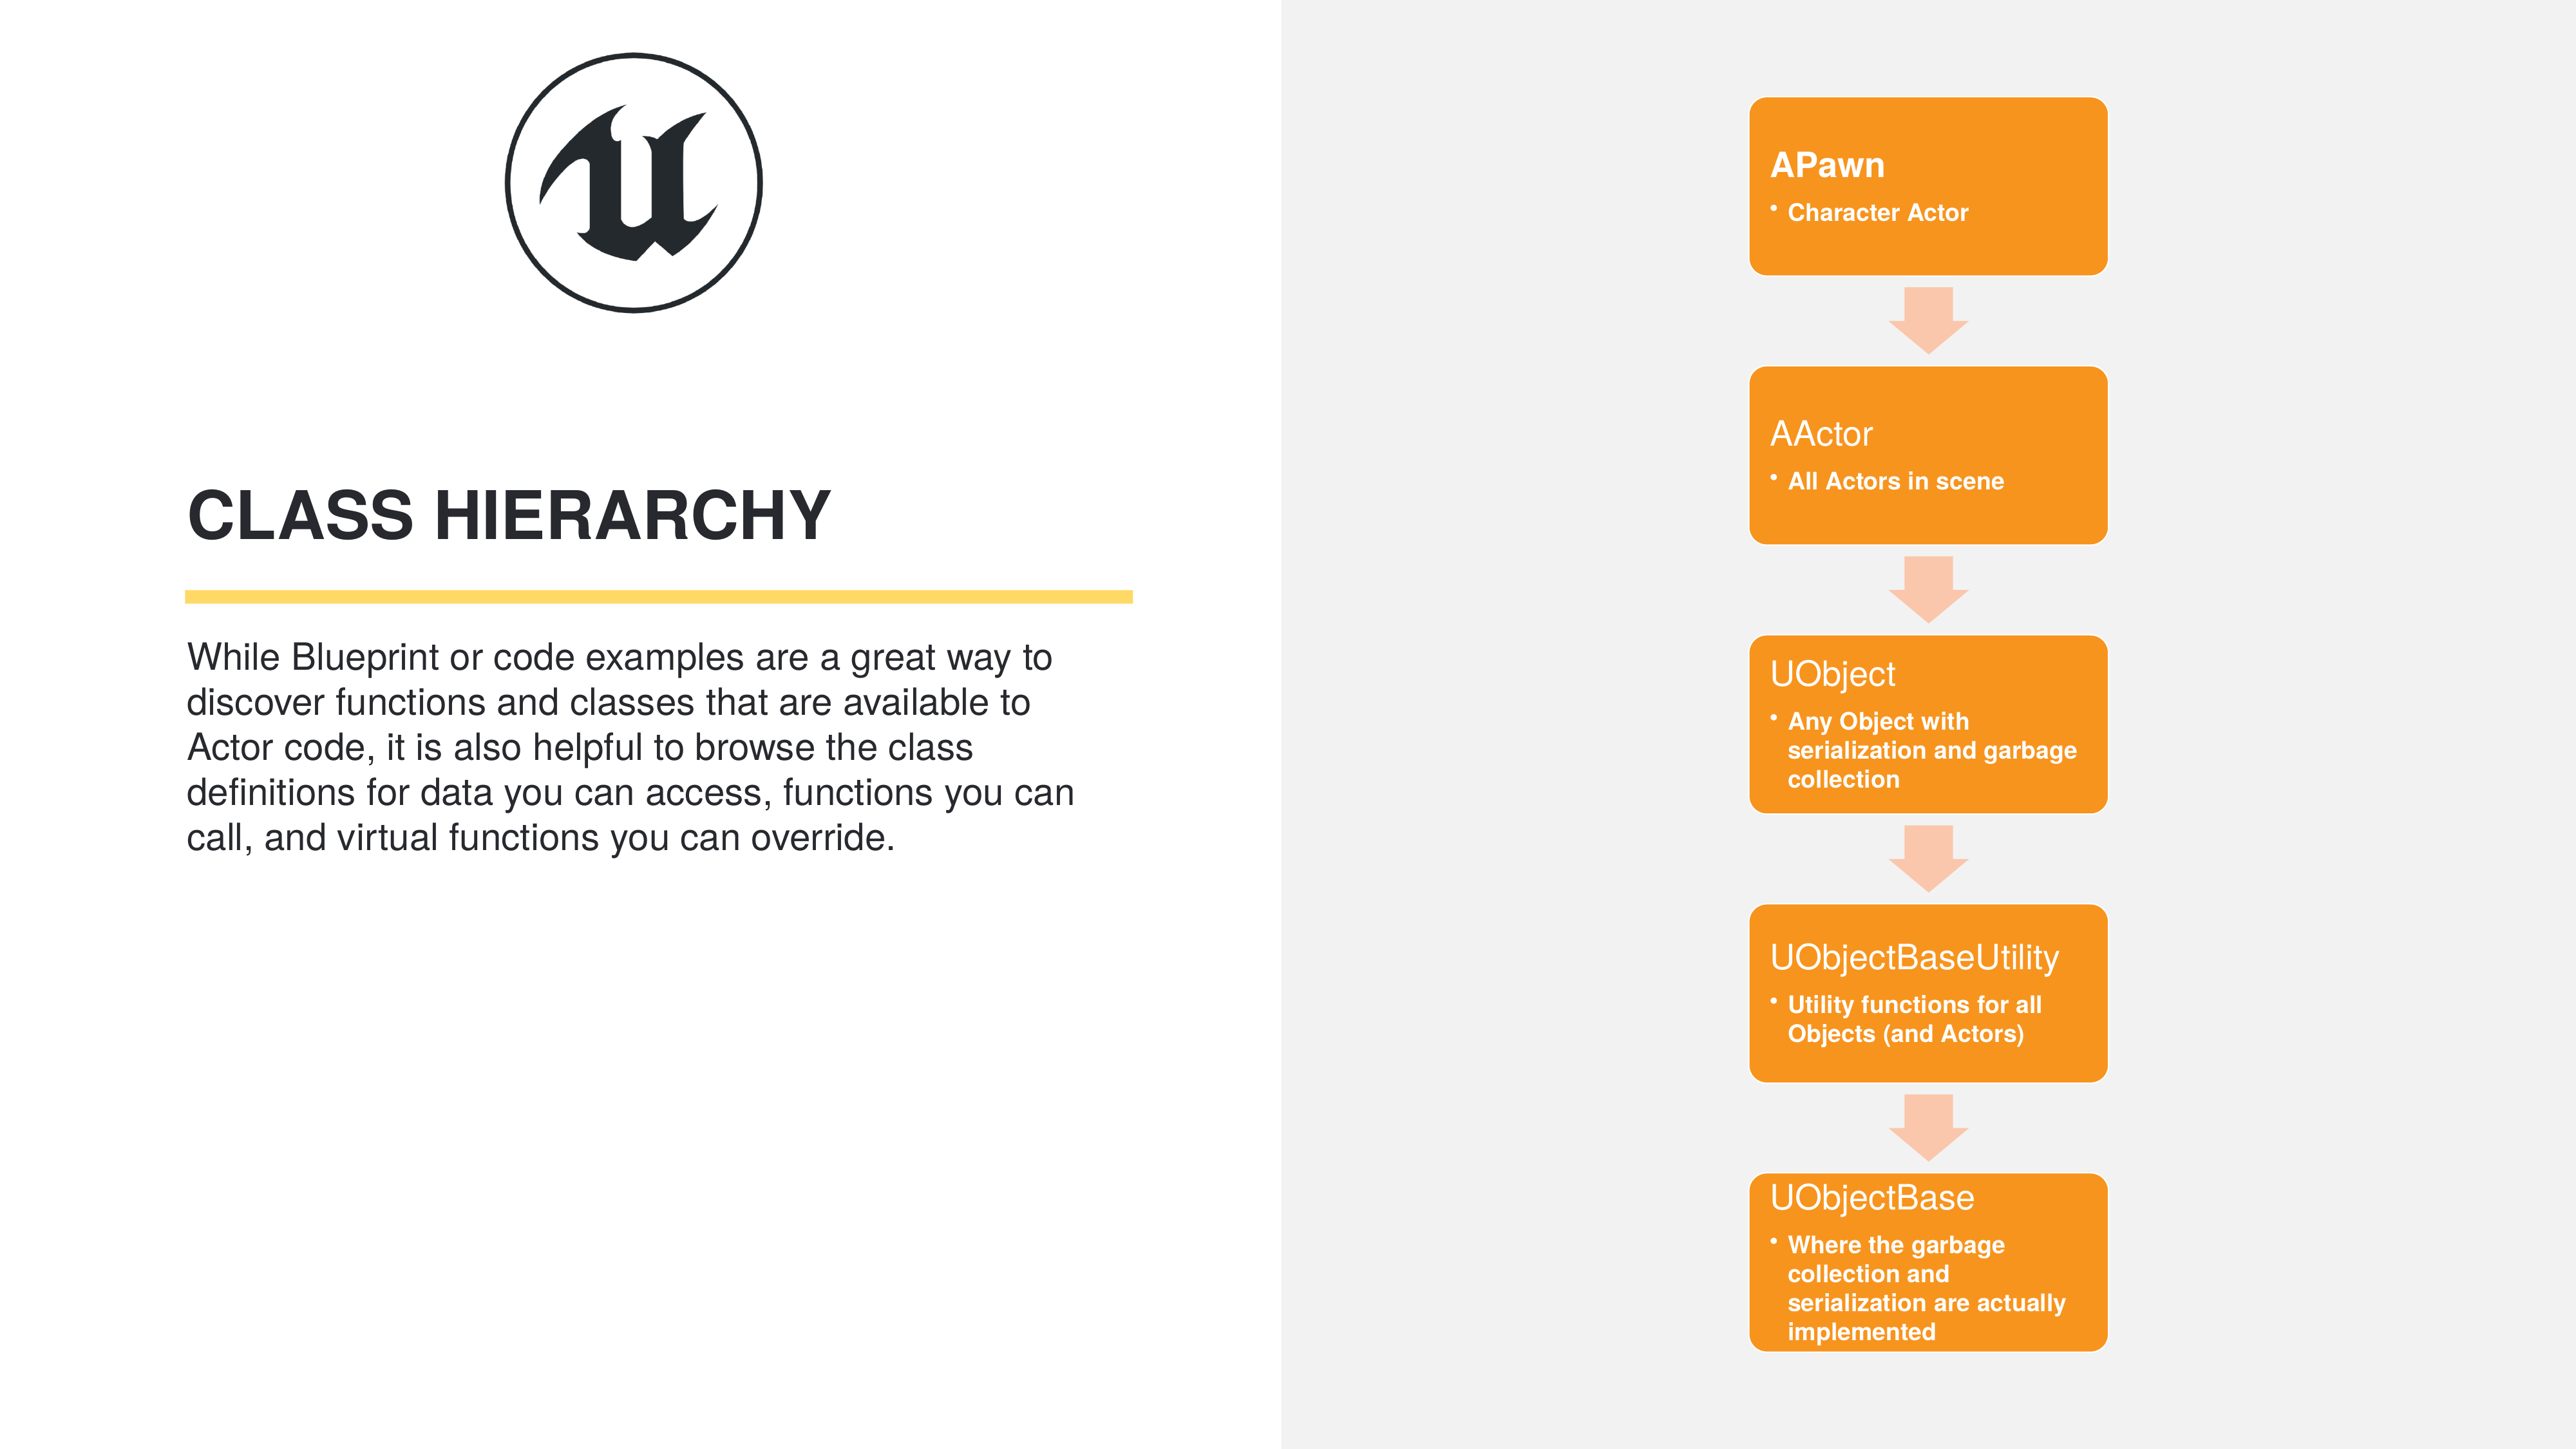

# Class Hierarchy
APawn
Character Actor

AActor
All Actors in scene

UObject
Any Object with serialization and garbage collection

UObjectBaseUtility
Utility functions for all Objects (and Actors)

UObjectBase
Where the garbage collection and serialization are actually implemented
While Blueprint or code examples are a great way to discover functions and classes that are available to Actor code, it is also helpful to browse the class definitions for data you can access, functions you can call, and virtual functions you can override.